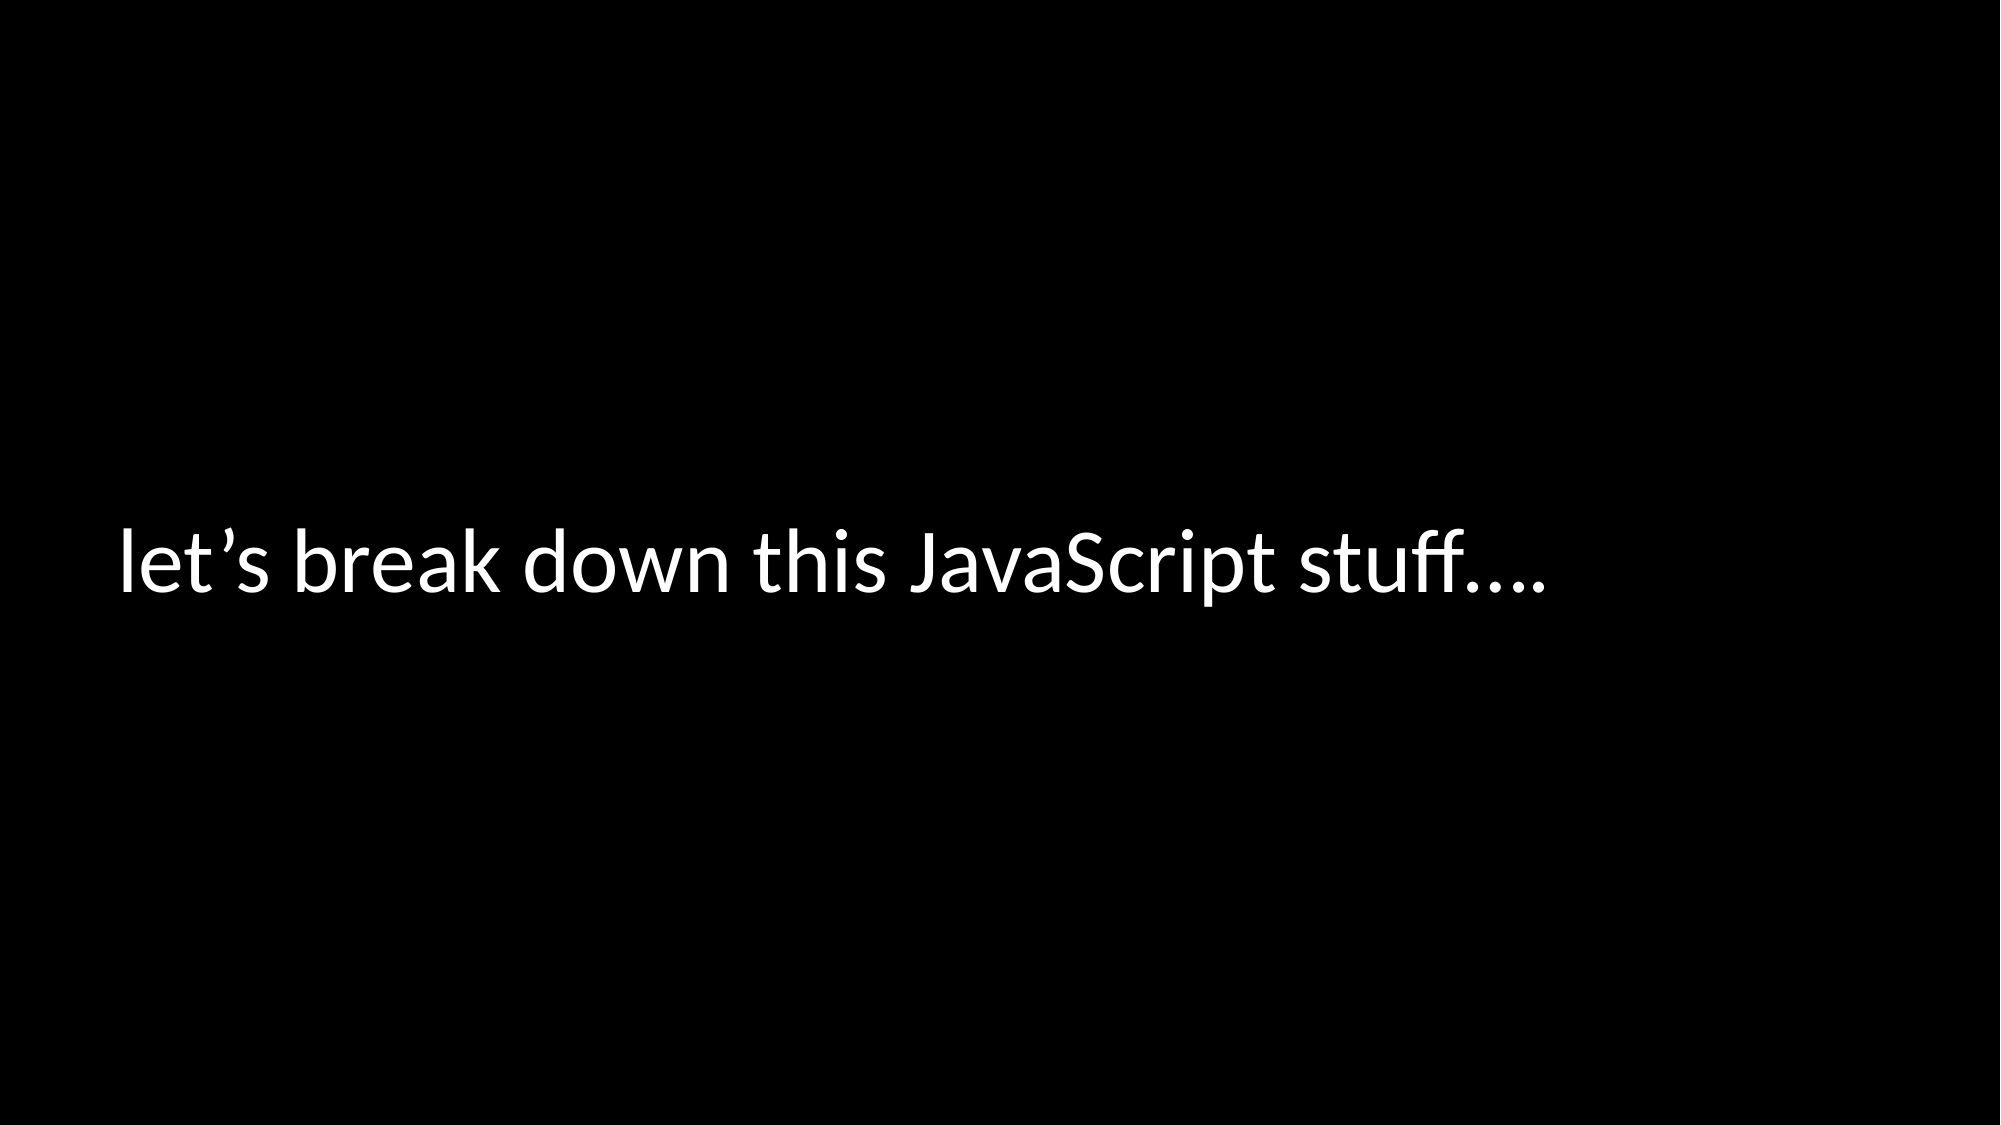

# let’s break down this JavaScript stuff….